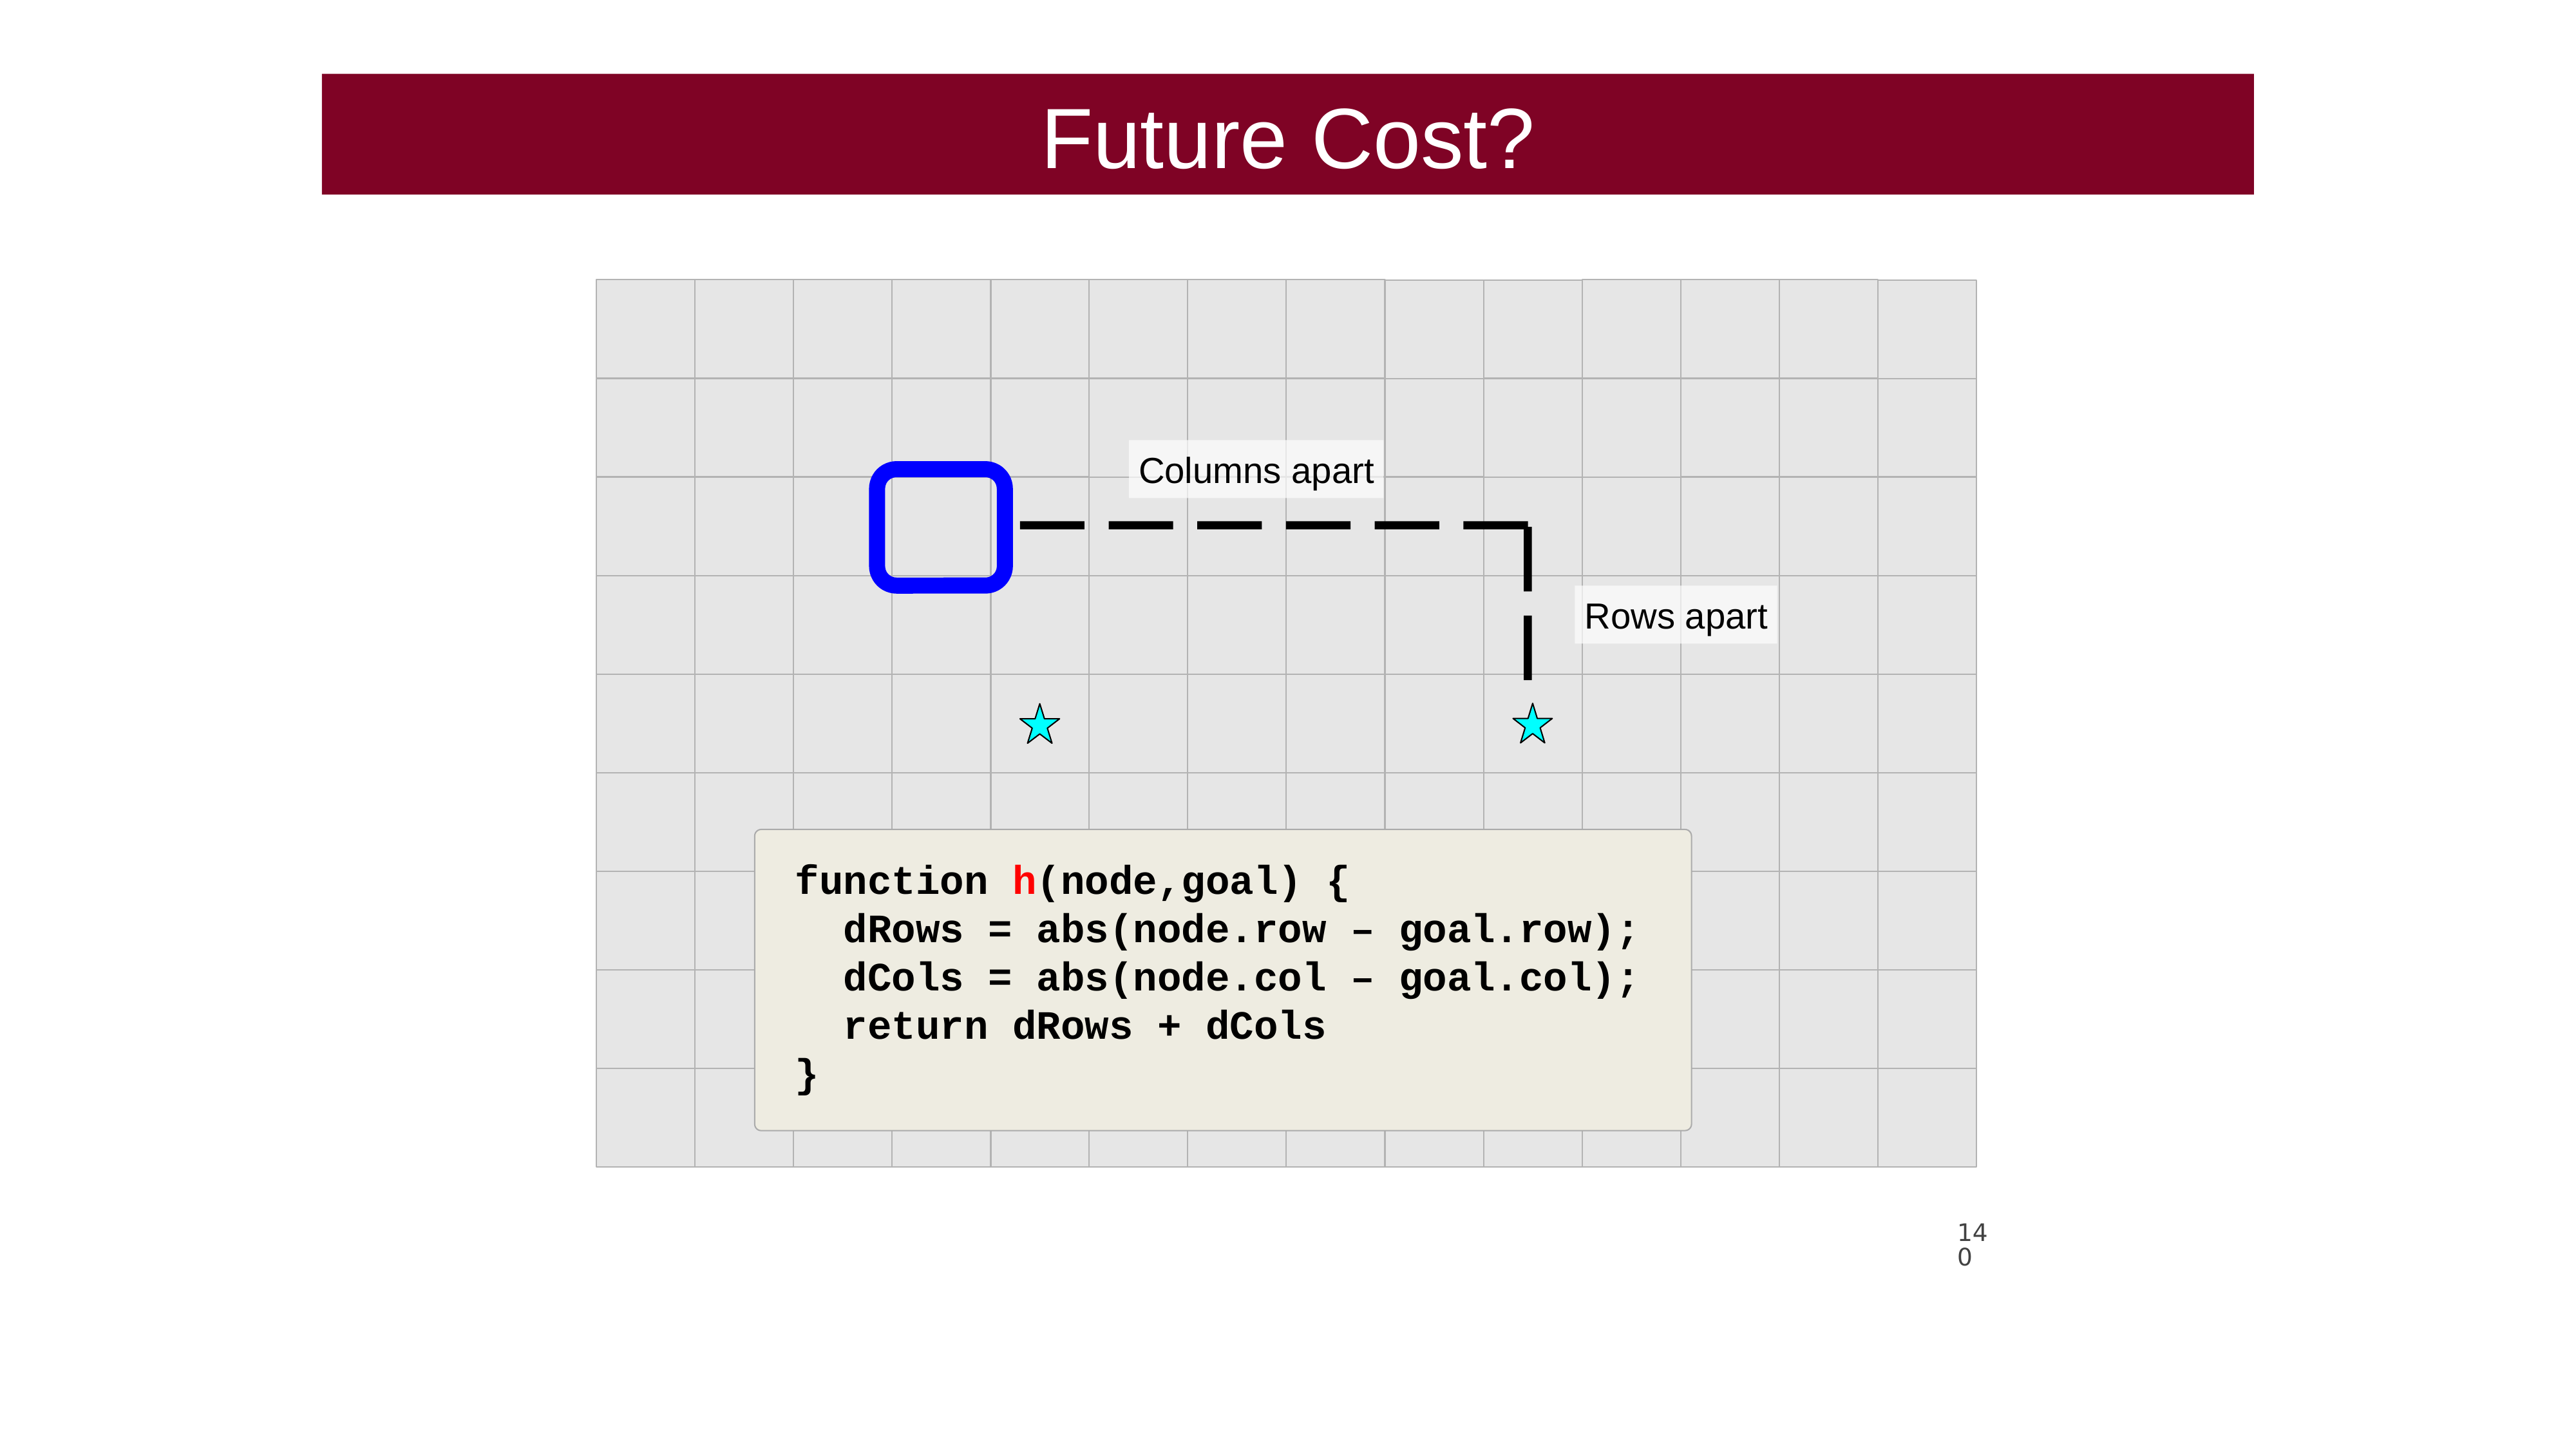

Future Cost?

Columns apart

Rows apart

function h(node,goal) {
  dRows = abs(node.row – goal.row);
  dCols = abs(node.col – goal.col);
  return dRows + dCols
}

140